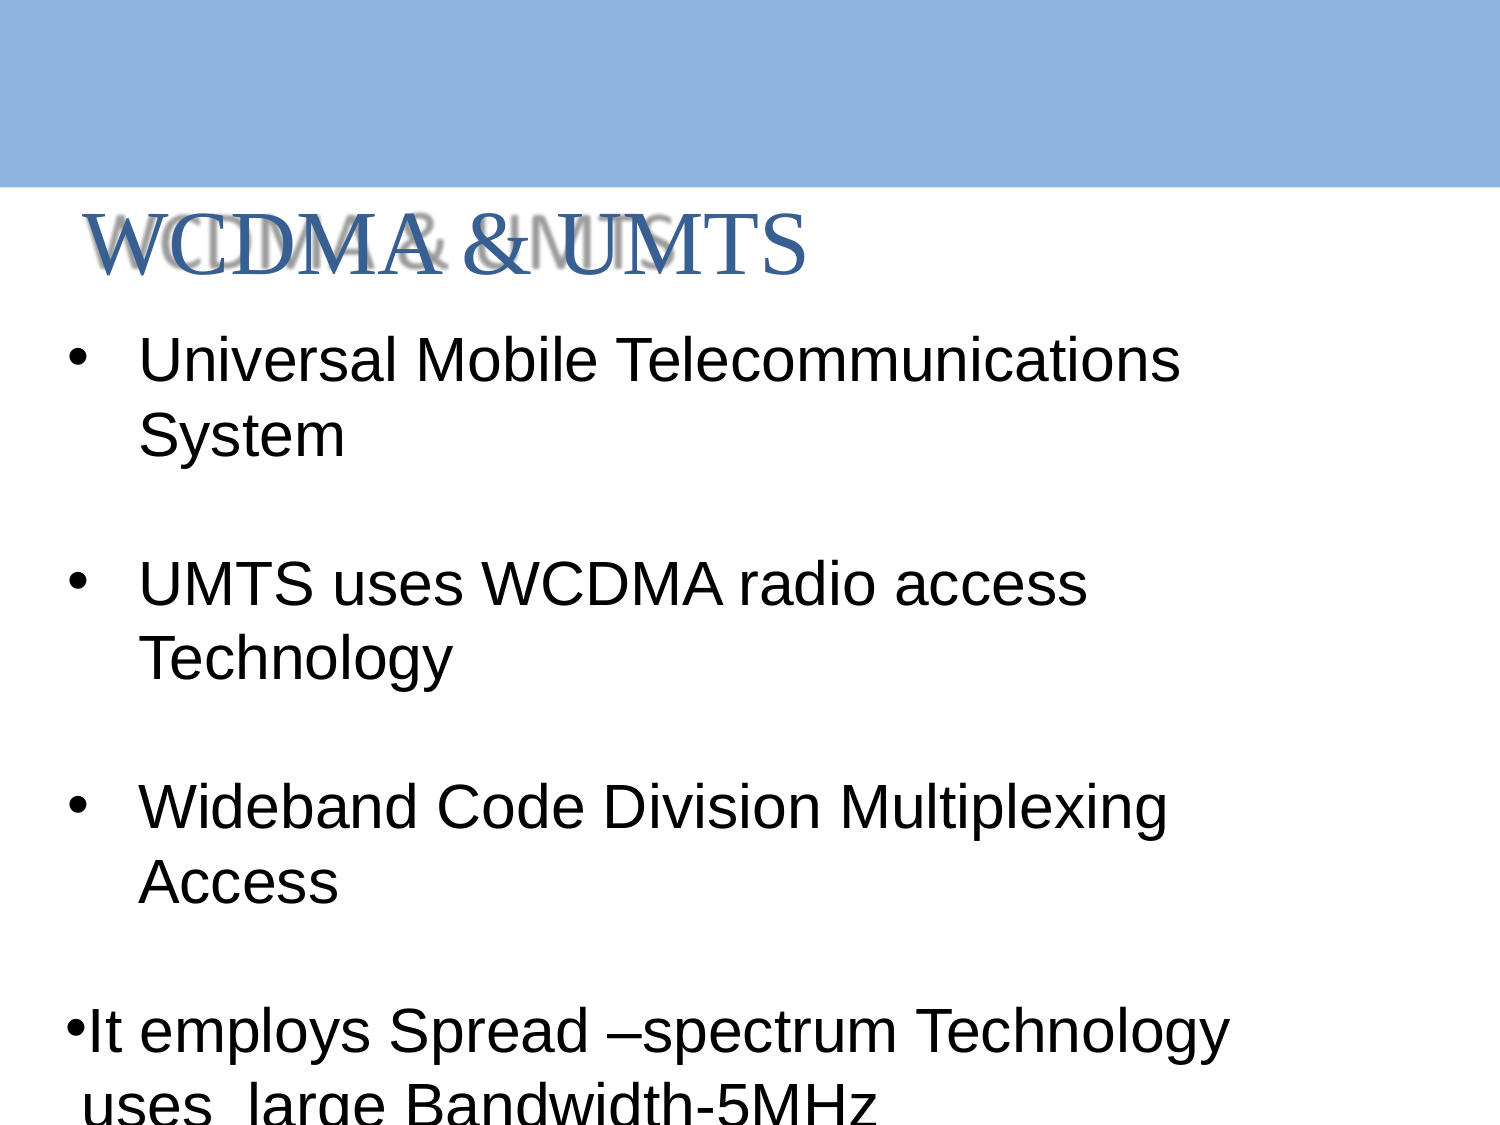

# WCDMA & UMTS
Universal Mobile Telecommunications System

UMTS uses WCDMA radio access Technology

Wideband Code Division Multiplexing Access

It employs Spread –spectrum Technology uses  large Bandwidth-5MHz